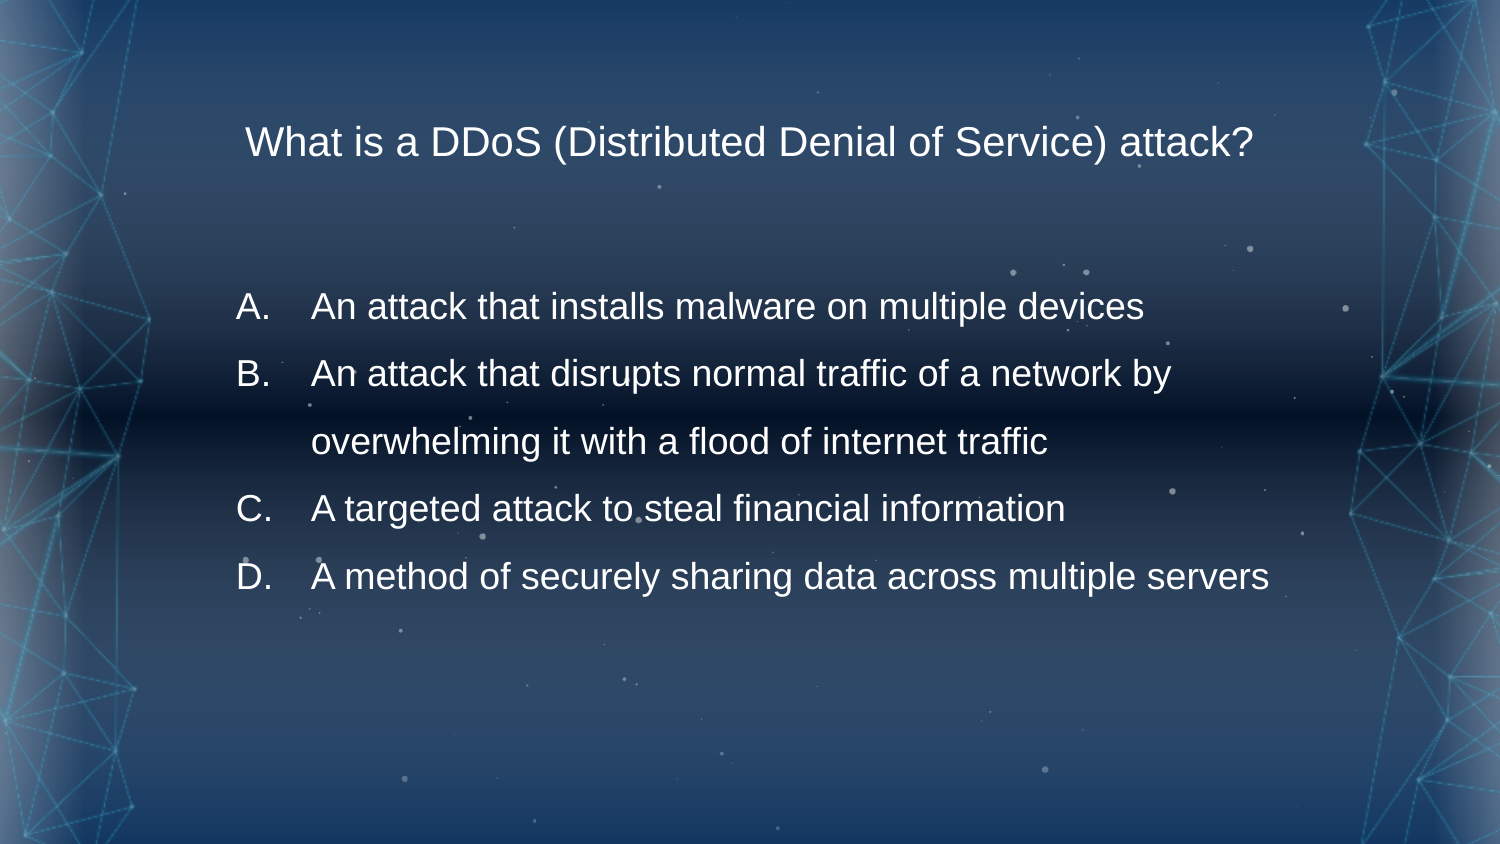

What is a DDoS (Distributed Denial of Service) attack?
An attack that installs malware on multiple devices
An attack that disrupts normal traffic of a network by overwhelming it with a flood of internet traffic
A targeted attack to steal financial information
A method of securely sharing data across multiple servers